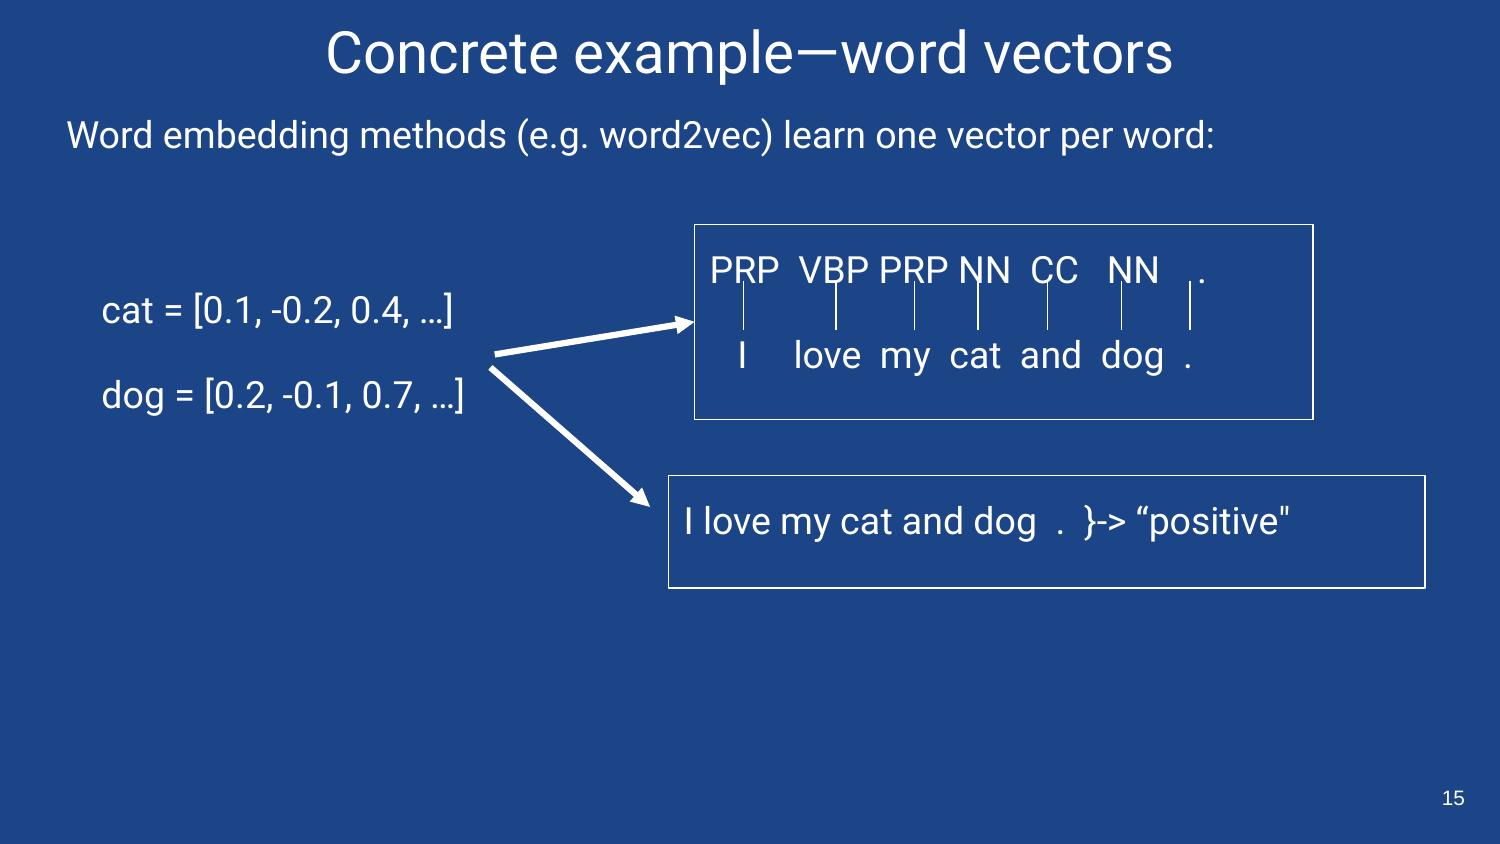

# Concrete example—word vectors
Word embedding methods (e.g. word2vec) learn one vector per word:
PRP  VBP PRP NN  CC   NN    .
   I     love  my  cat  and  dog  .
cat = [0.1, -0.2, 0.4, …]
dog = [0.2, -0.1, 0.7, …]
I love my cat and dog  .  }-> “positive"
15